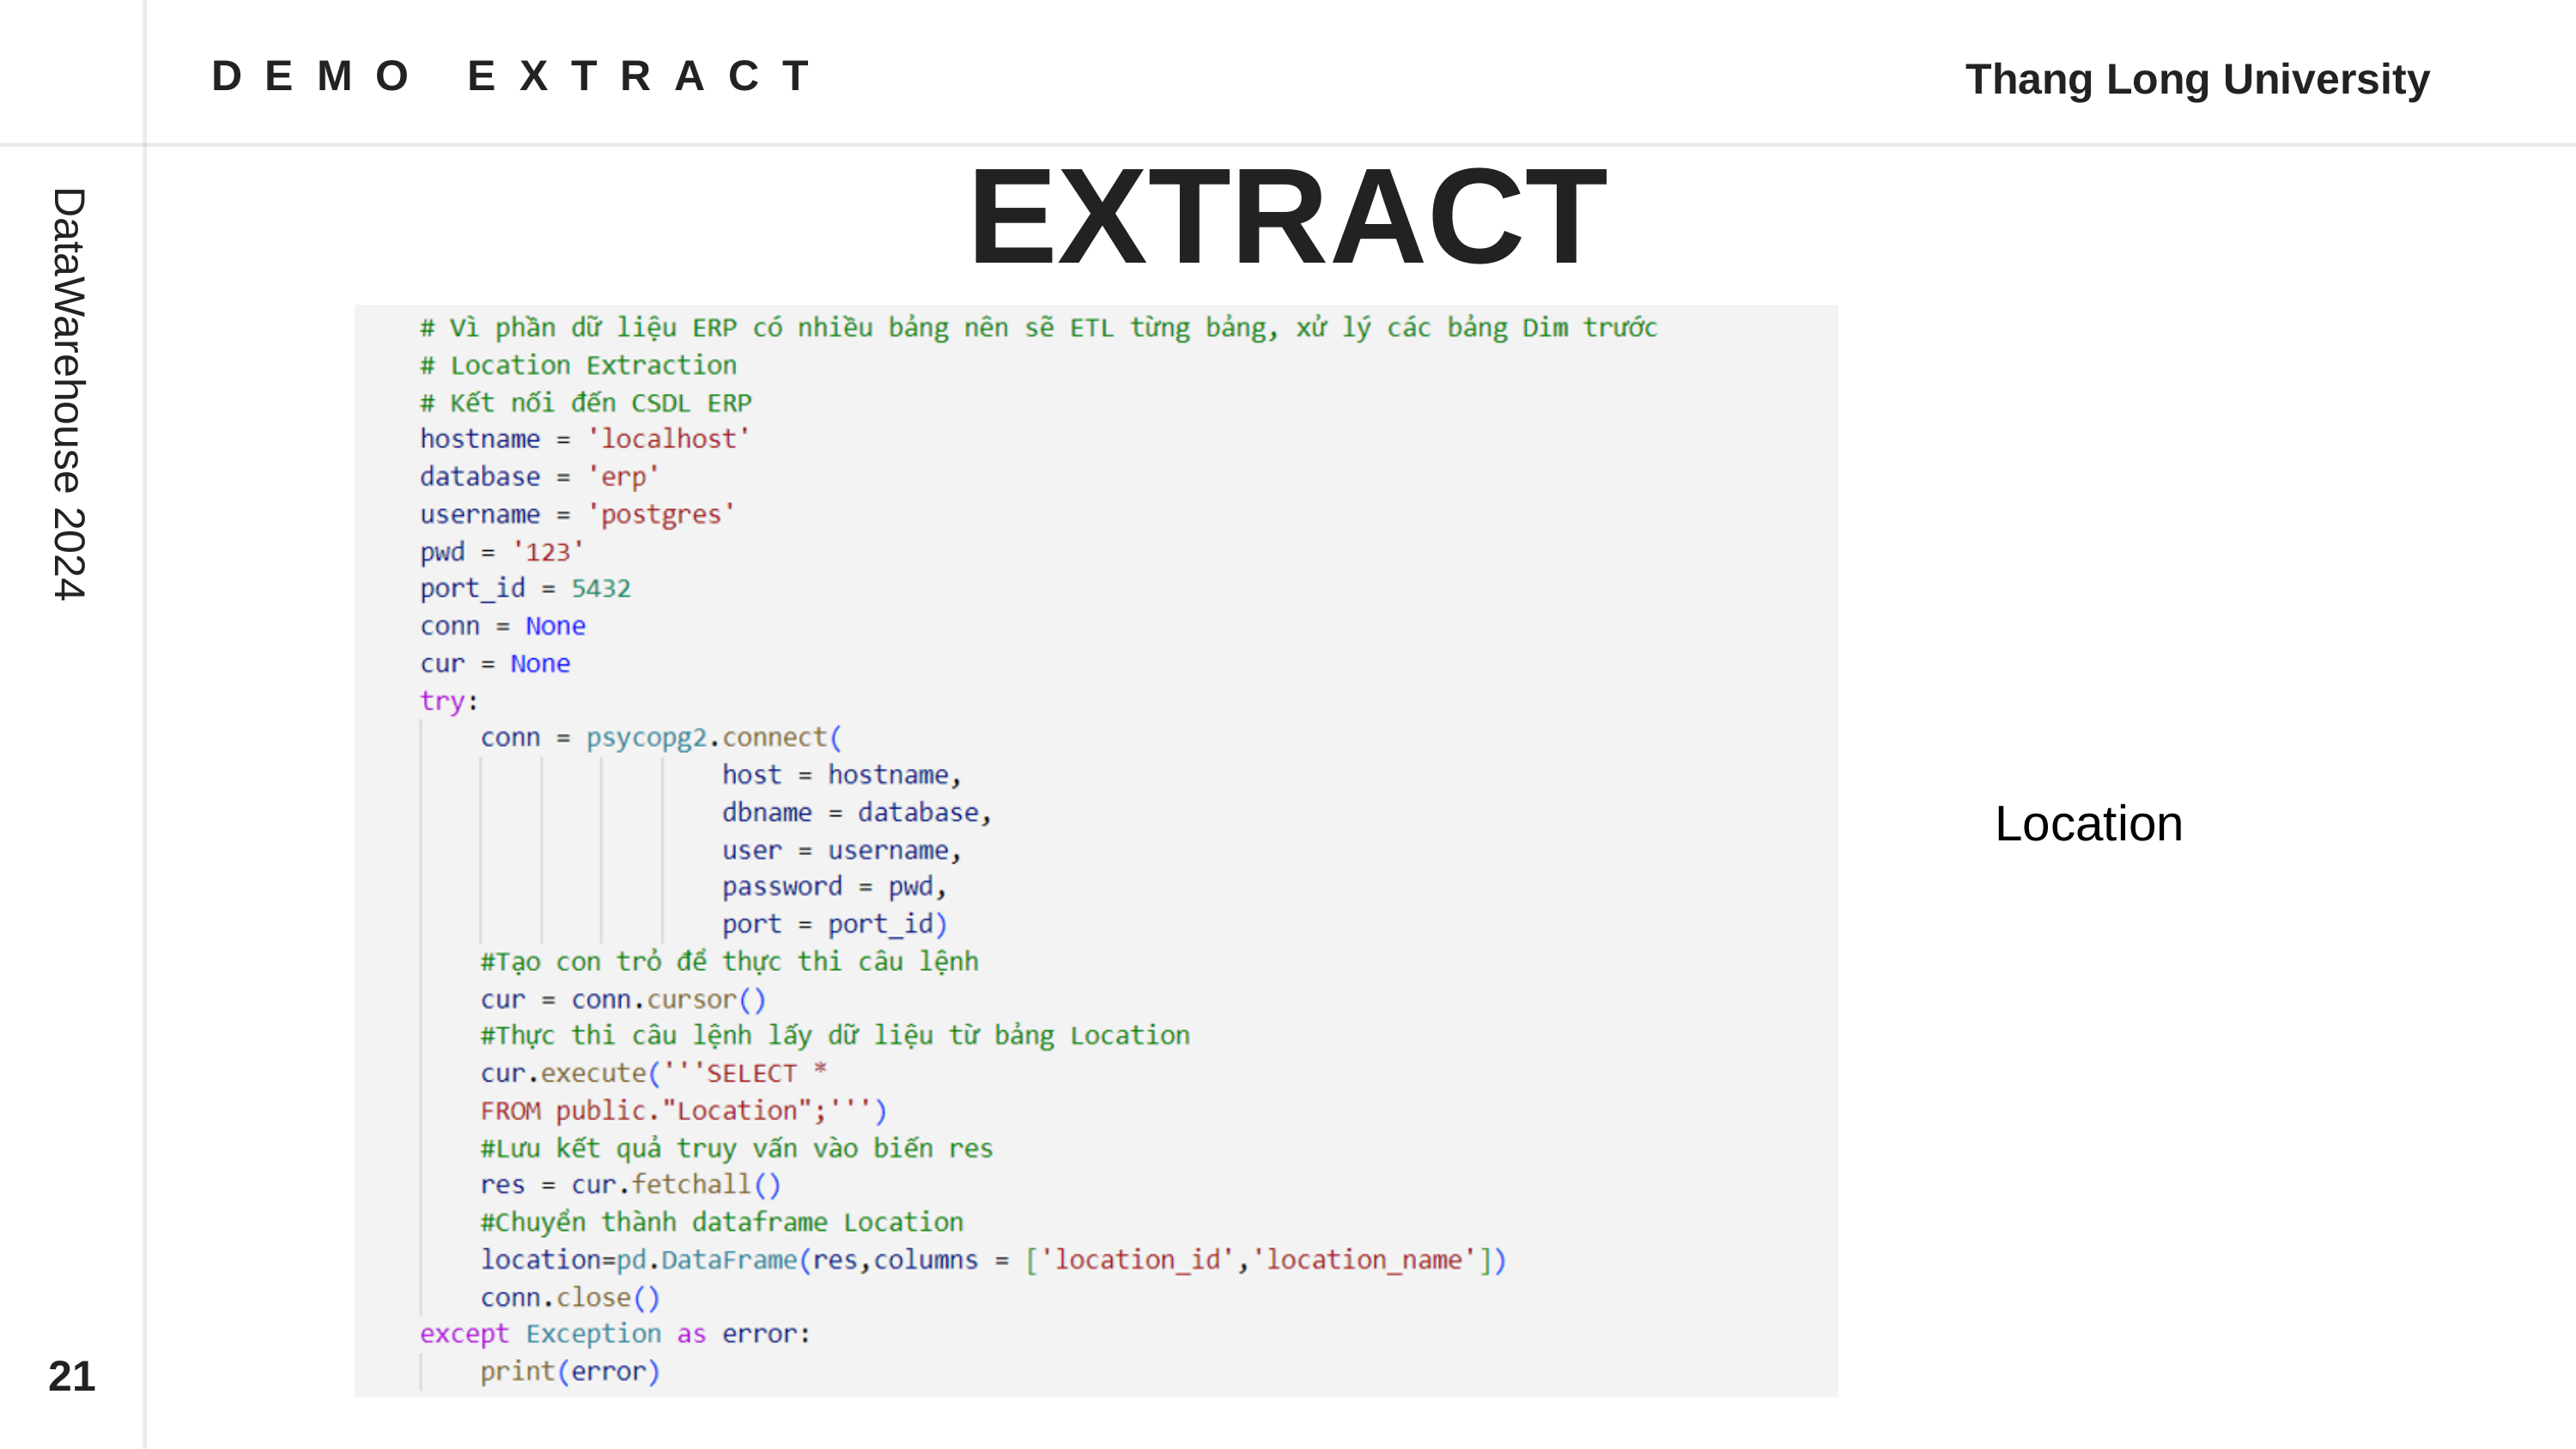

DEMO EXTRACT
Thang Long University

EXTRACT

DataWarehouse 2024
Location
21